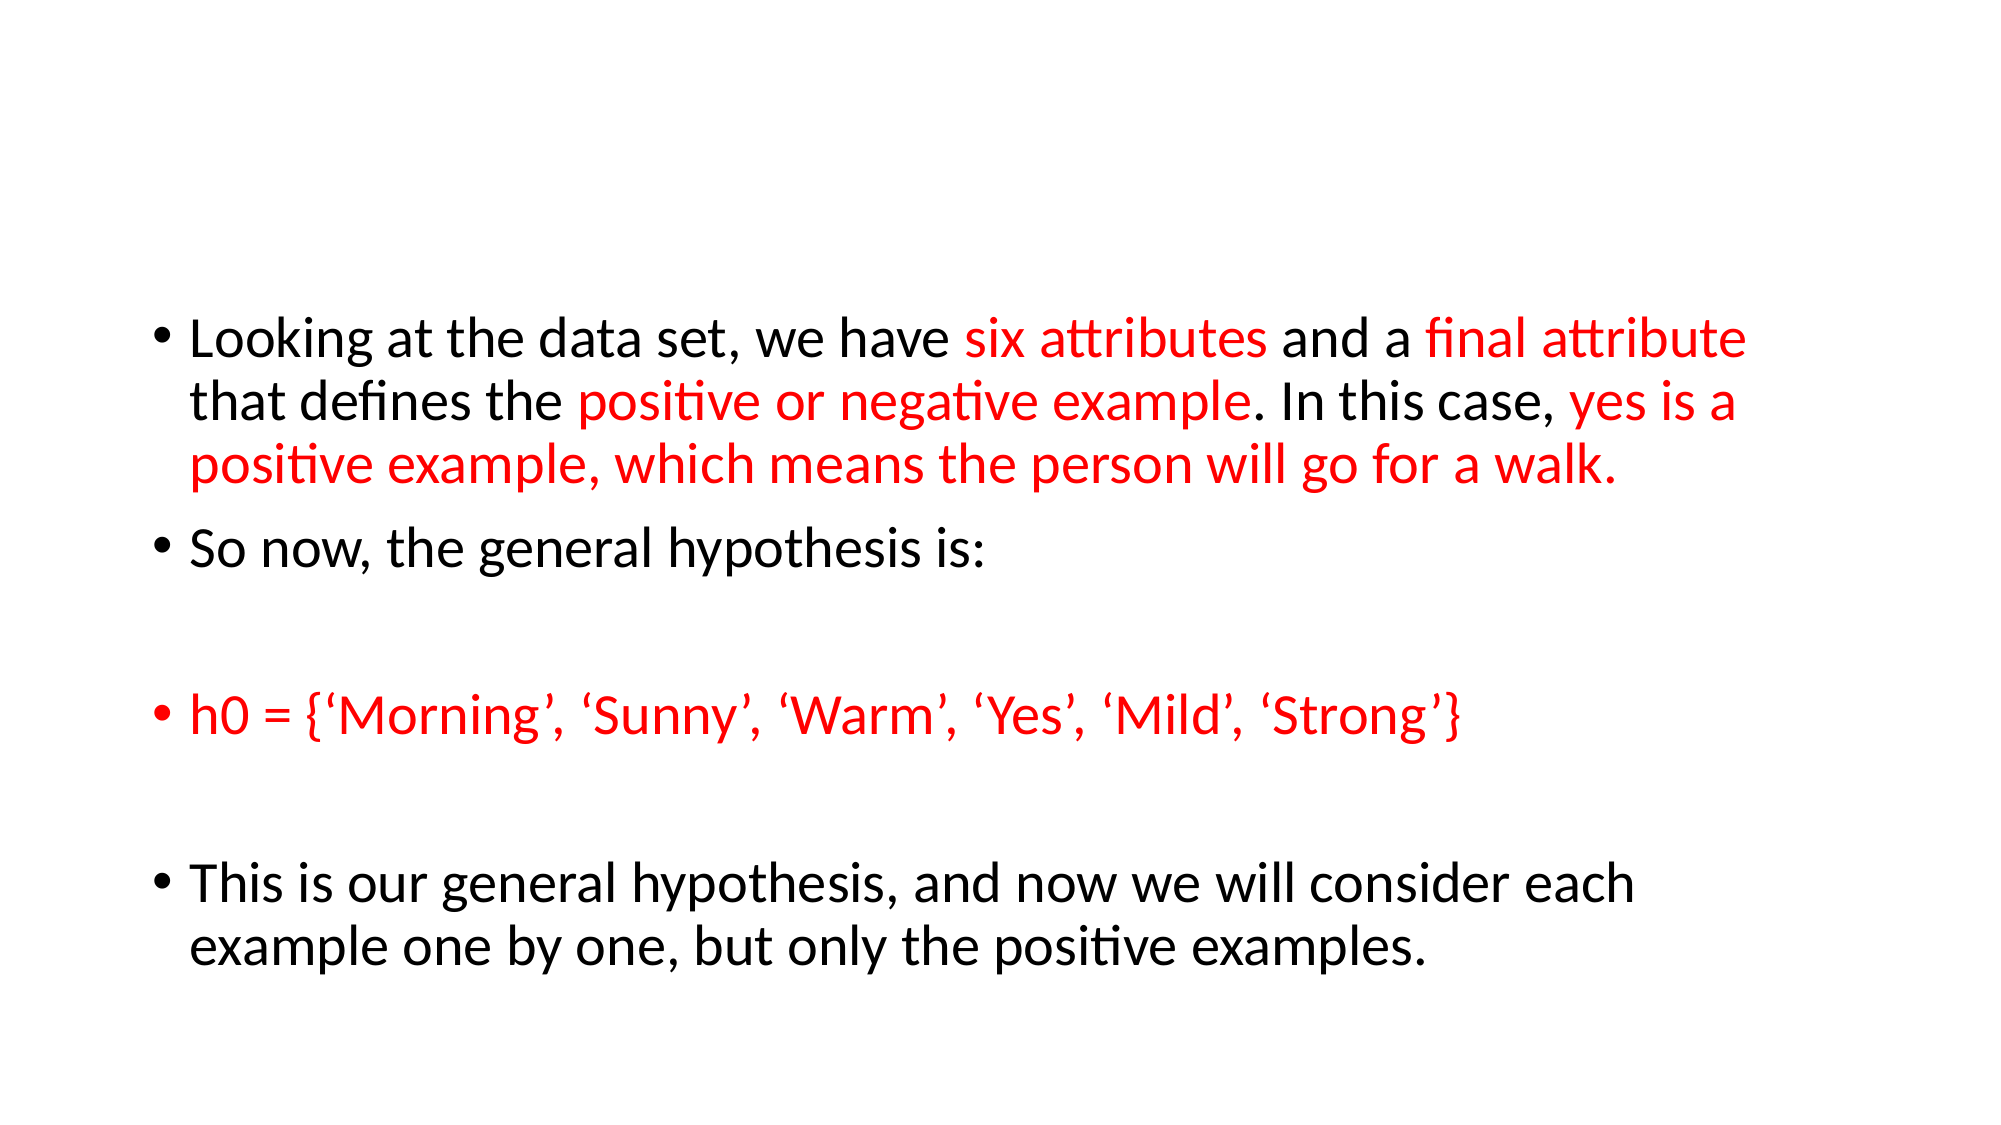

#
Looking at the data set, we have six attributes and a final attribute that defines the positive or negative example. In this case, yes is a positive example, which means the person will go for a walk.
So now, the general hypothesis is:

h0 = {‘Morning’, ‘Sunny’, ‘Warm’, ‘Yes’, ‘Mild’, ‘Strong’}

This is our general hypothesis, and now we will consider each example one by one, but only the positive examples.